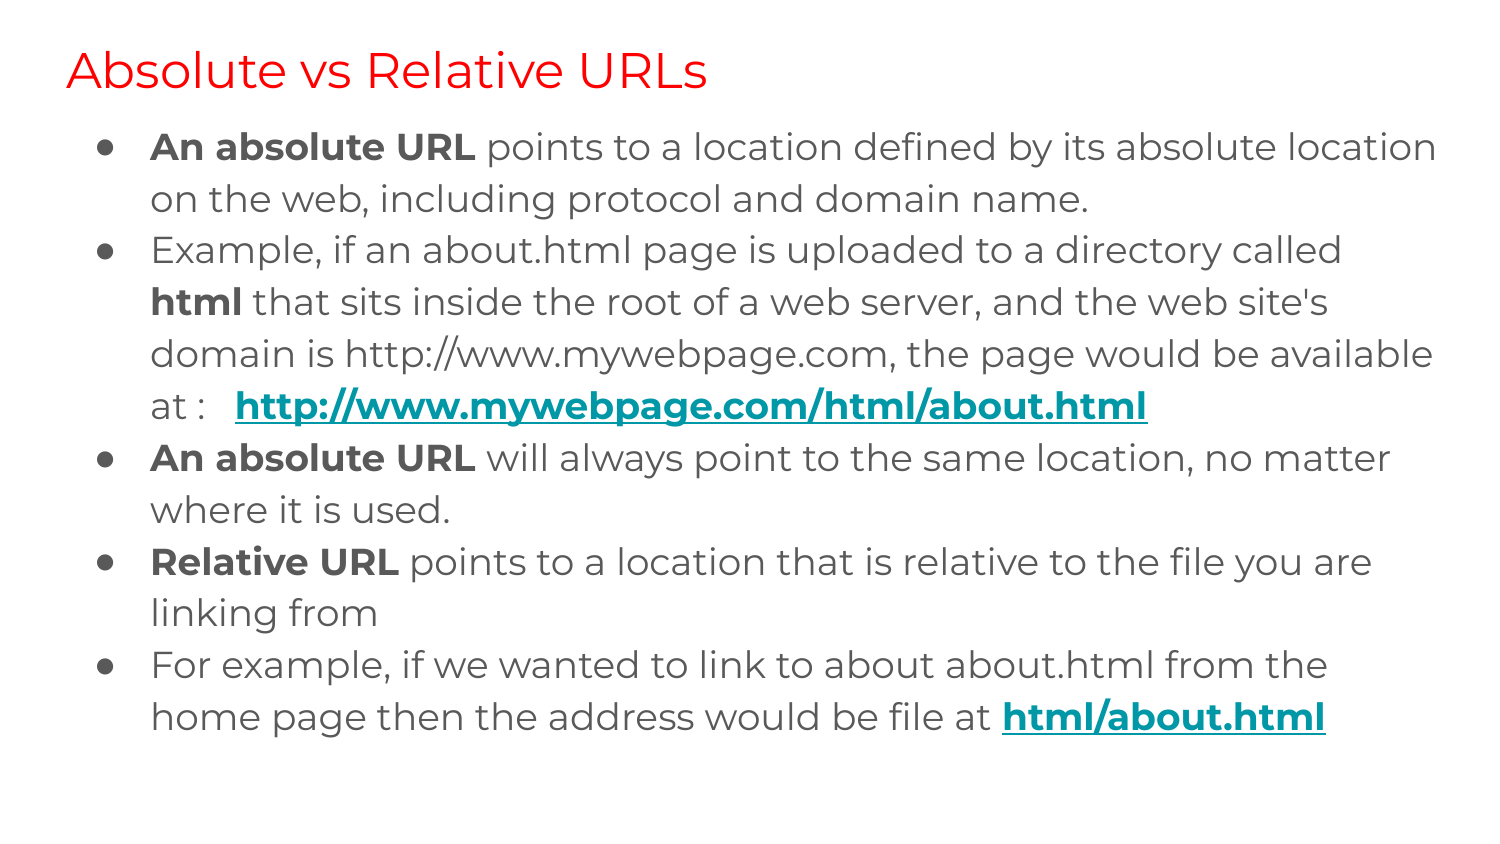

# Absolute vs Relative URLs
An absolute URL points to a location defined by its absolute location on the web, including protocol and domain name.
Example, if an about.html page is uploaded to a directory called html that sits inside the root of a web server, and the web site's domain is http://www.mywebpage.com, the page would be available at :   http://www.mywebpage.com/html/about.html
An absolute URL will always point to the same location, no matter where it is used.
Relative URL points to a location that is relative to the file you are linking from
For example, if we wanted to link to about about.html from the home page then the address would be file at html/about.html